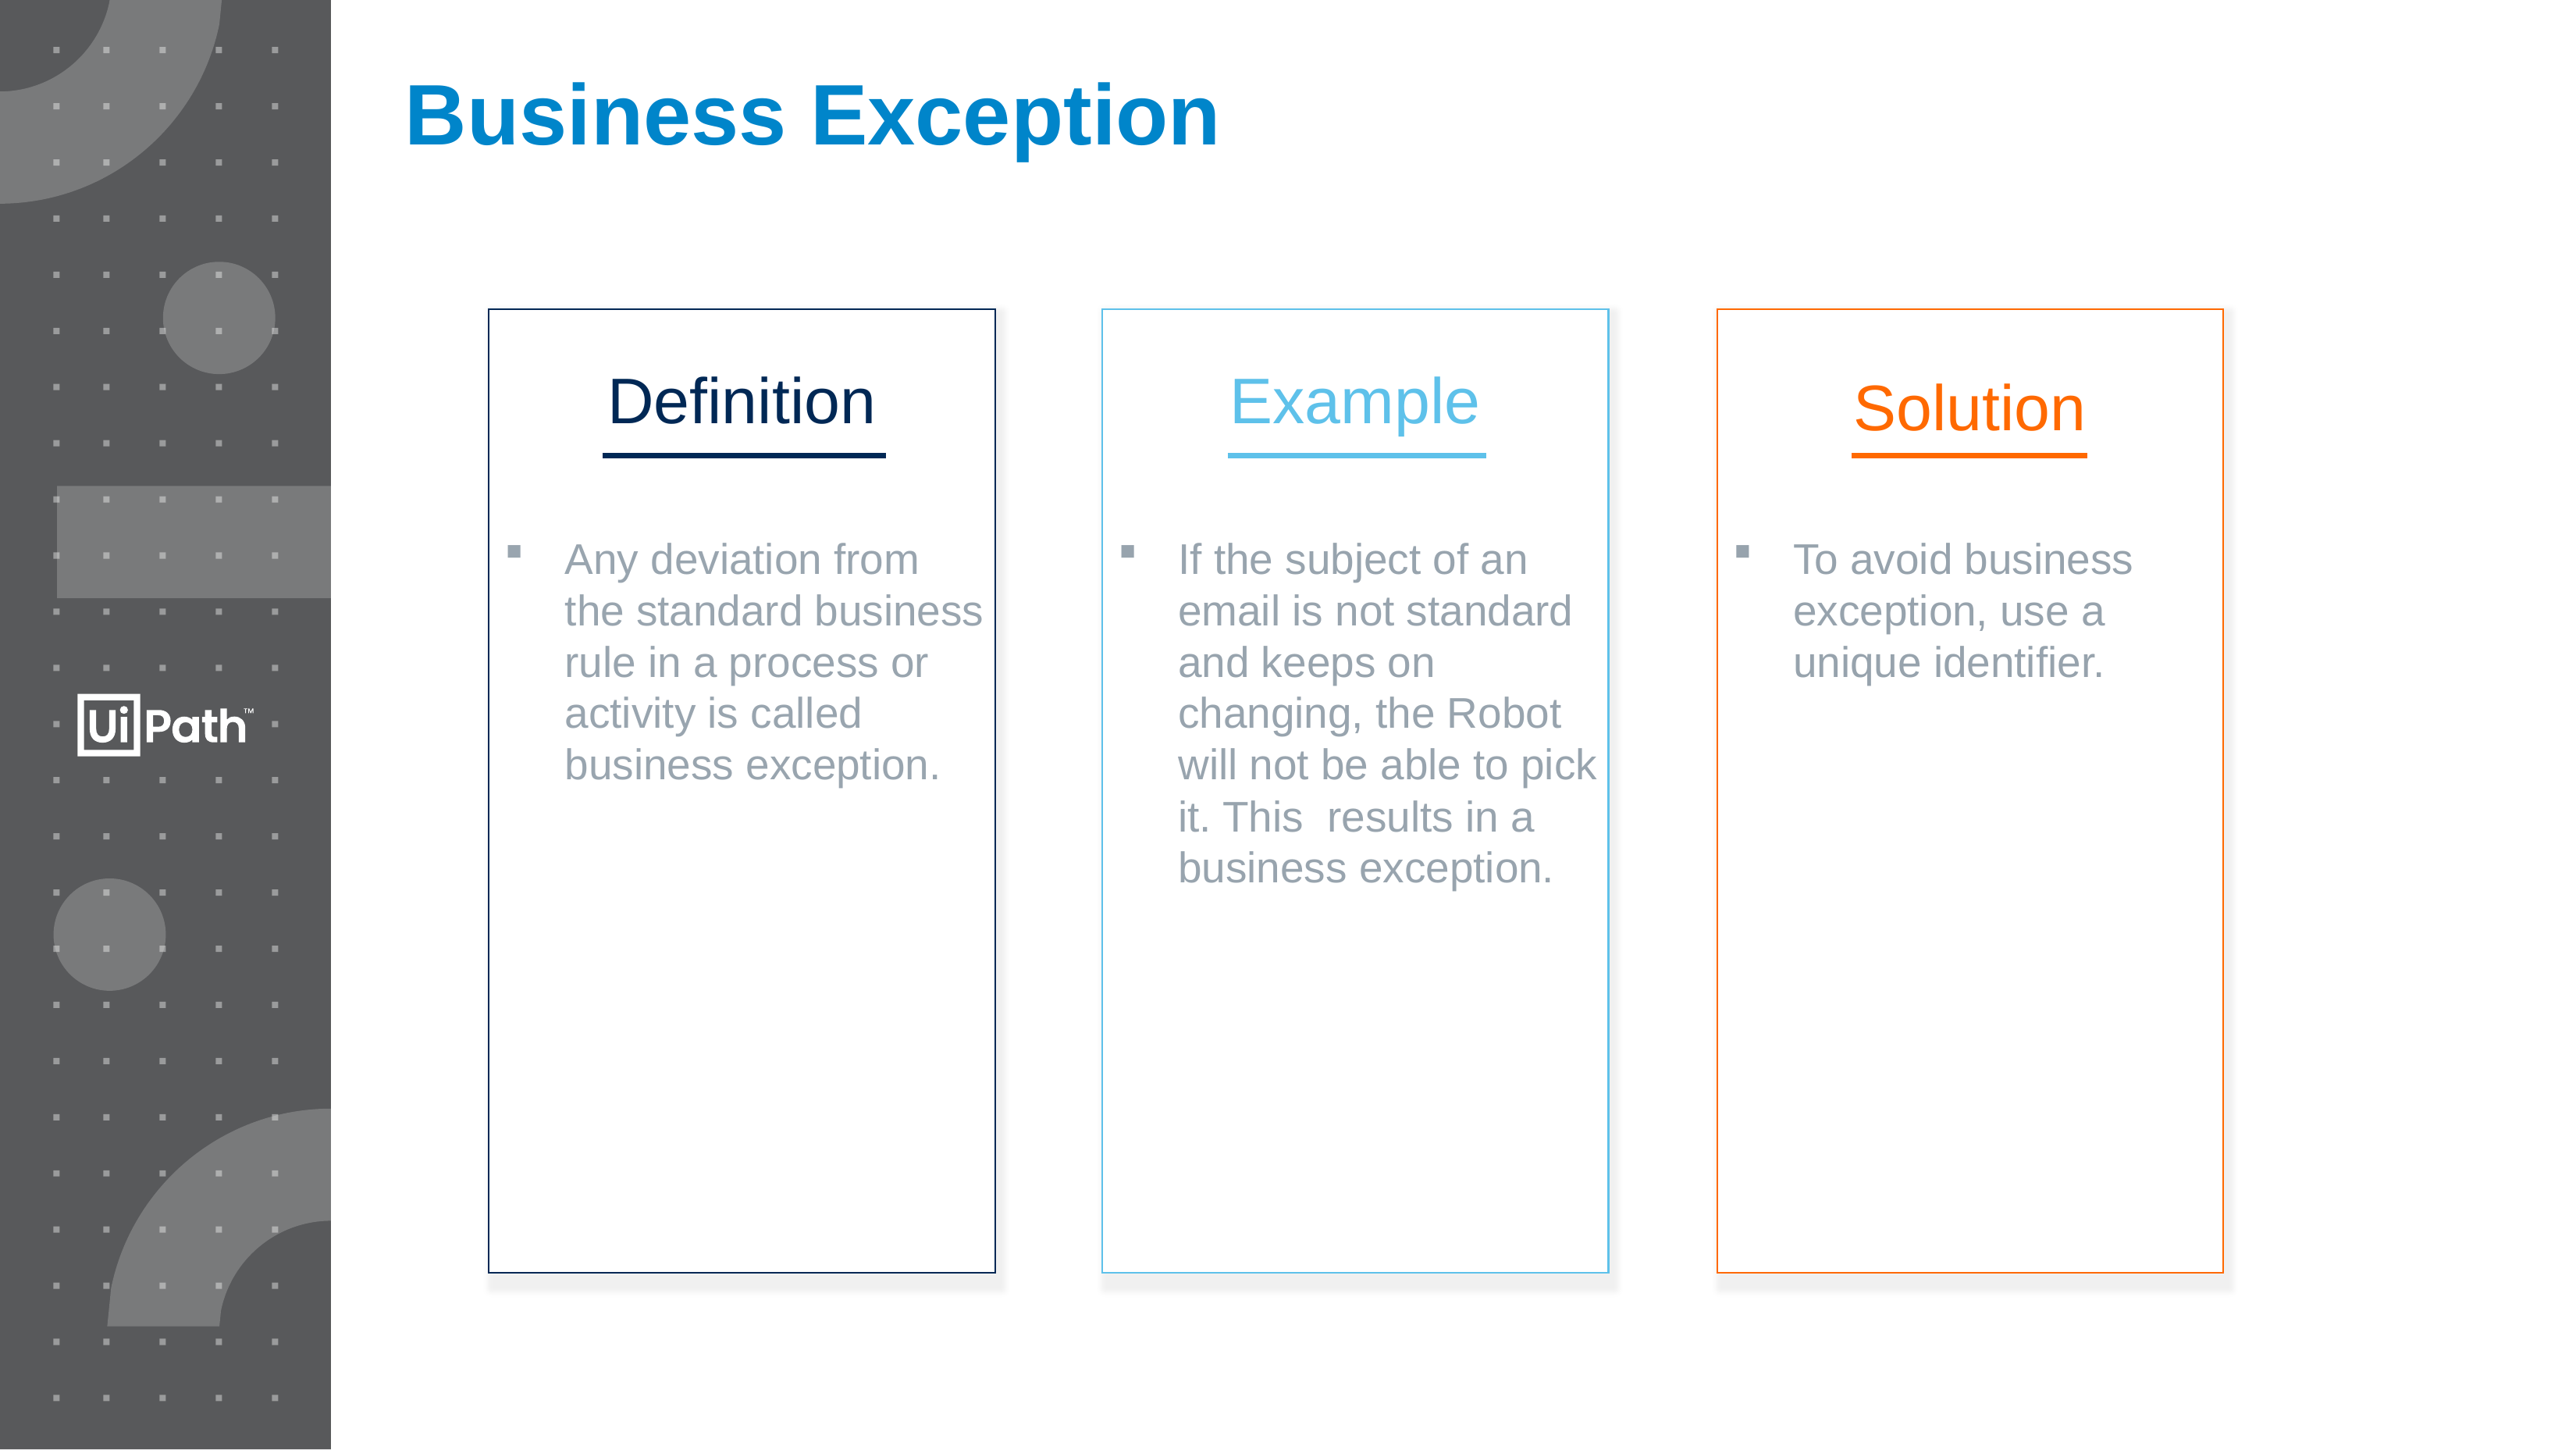

Business Exception

Definition
Any deviation from the standard business rule in a process or activity is called business exception.

Example
If the subject of an email is not standard and keeps on changing, the Robot will not be able to pick it. This  results in a business exception.

Solution
To avoid business exception, use a unique identifier.